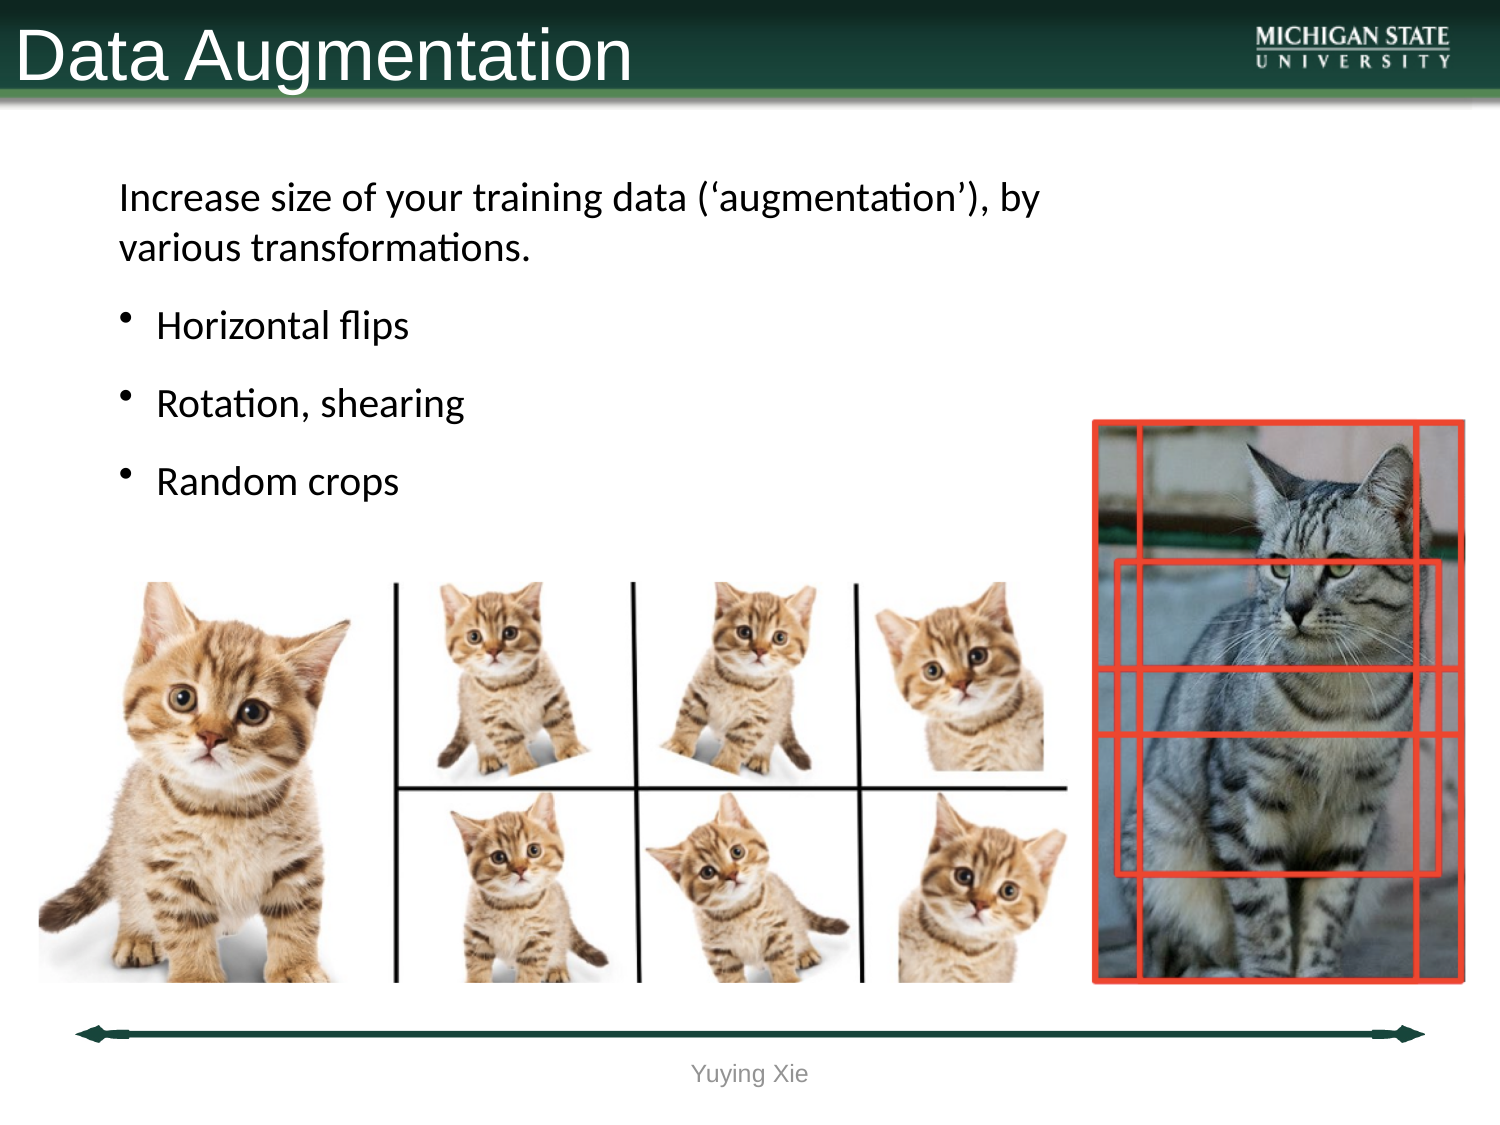

Data Augmentation
Increase size of your training data (‘augmentation’), by various transformations.
Horizontal flips
Rotation, shearing
Random crops

Yuying Xie